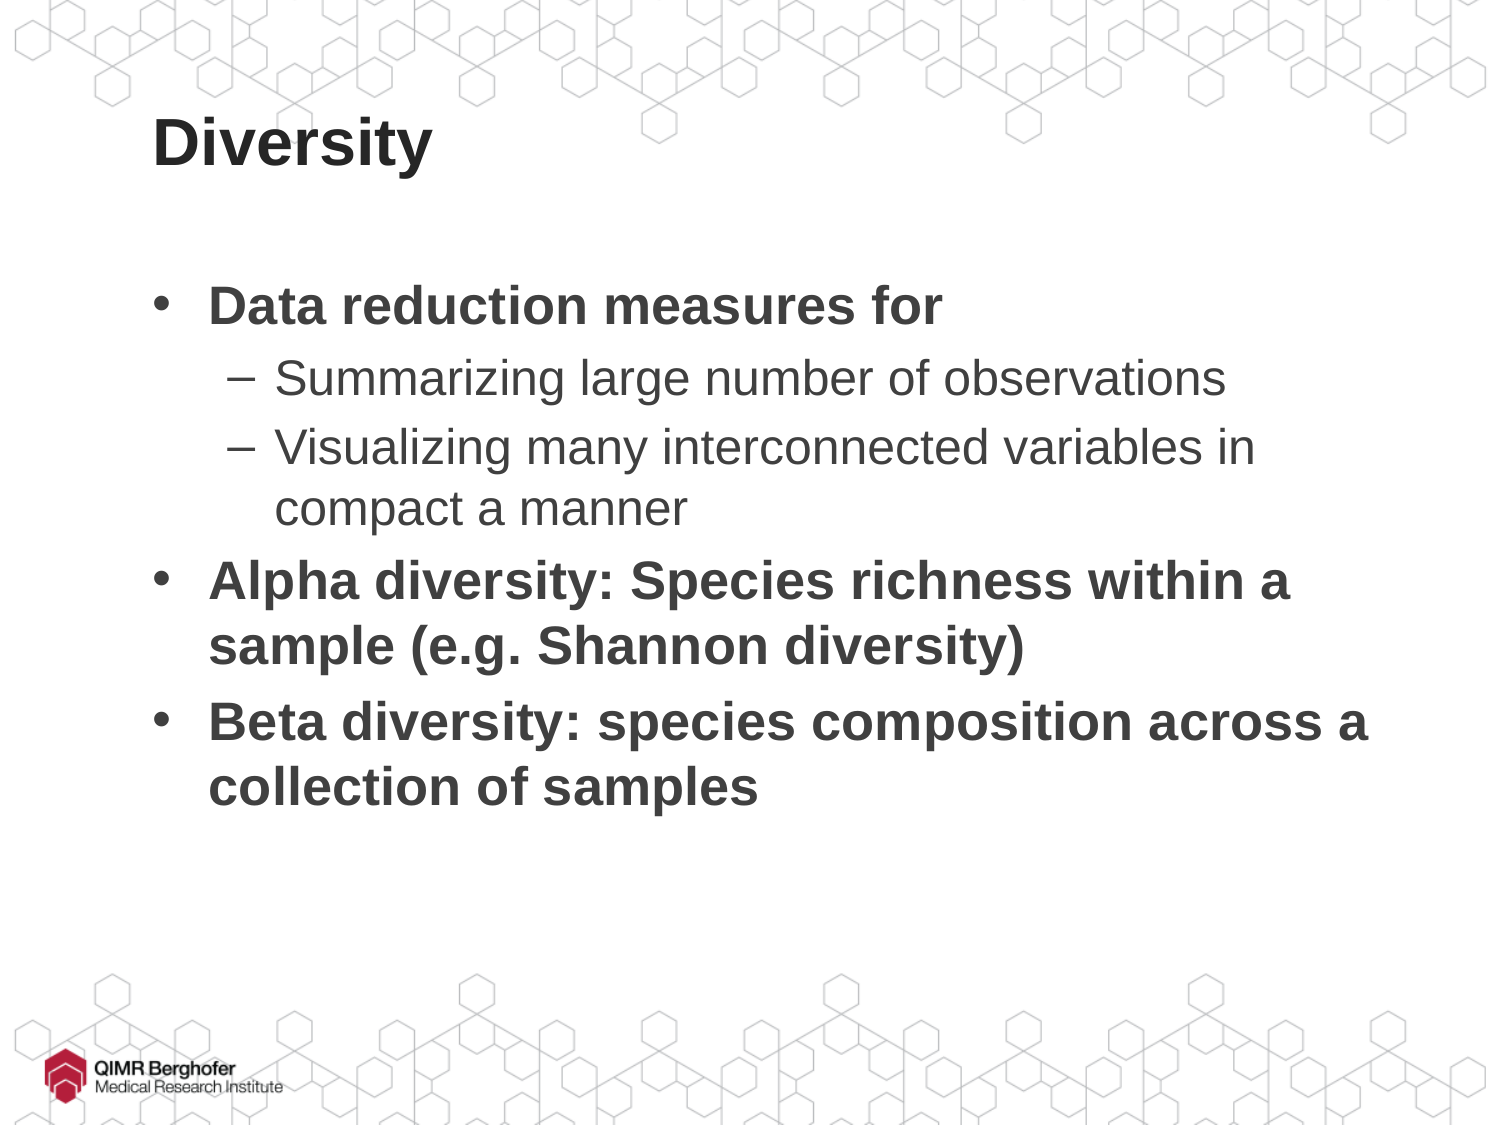

# Diversity
Data reduction measures for
Summarizing large number of observations
Visualizing many interconnected variables in compact a manner
Alpha diversity: Species richness within a sample (e.g. Shannon diversity)
Beta diversity: species composition across a collection of samples